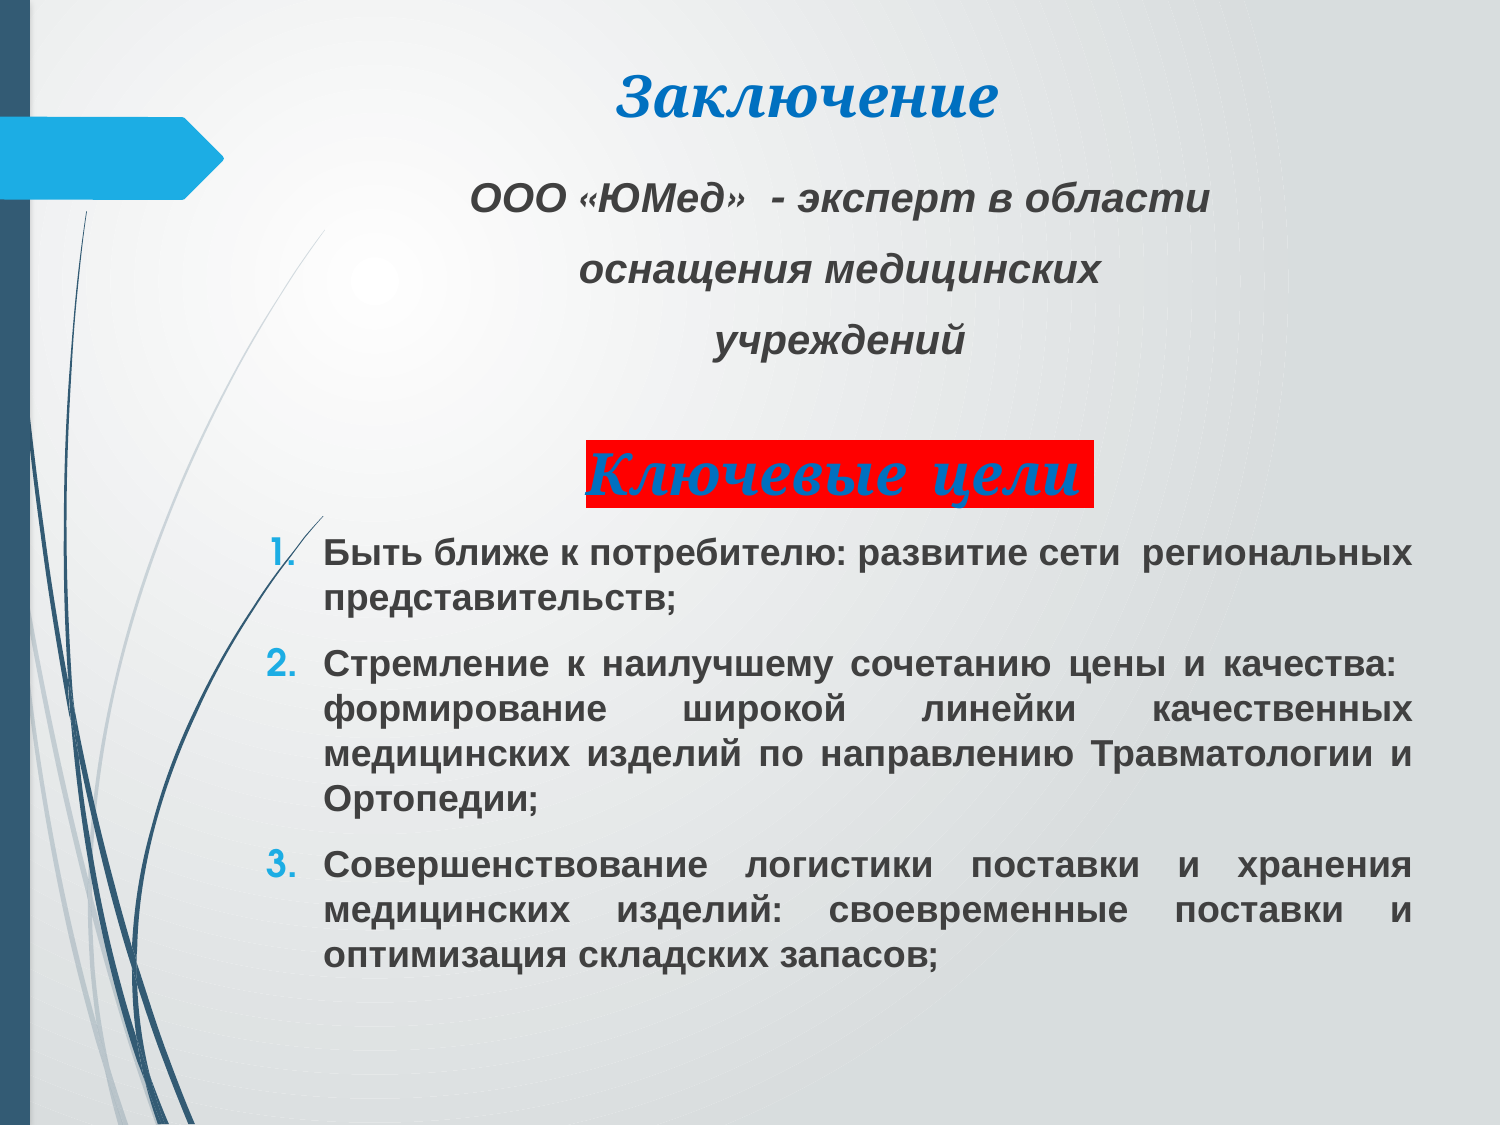

# Заключение
ООО «ЮМед»  - эксперт в области
оснащения медицинских
учреждений

Ключевые  цели
Быть ближе к потребителю: развитие сети  региональных представительств;
Стремление к наилучшему сочетанию цены и качества:  формирование широкой линейки качественных медицинских изделий по направлению Травматологии и Ортопедии;
Совершенствование логистики поставки и хранения медицинских изделий: своевременные поставки и оптимизация складских запасов;